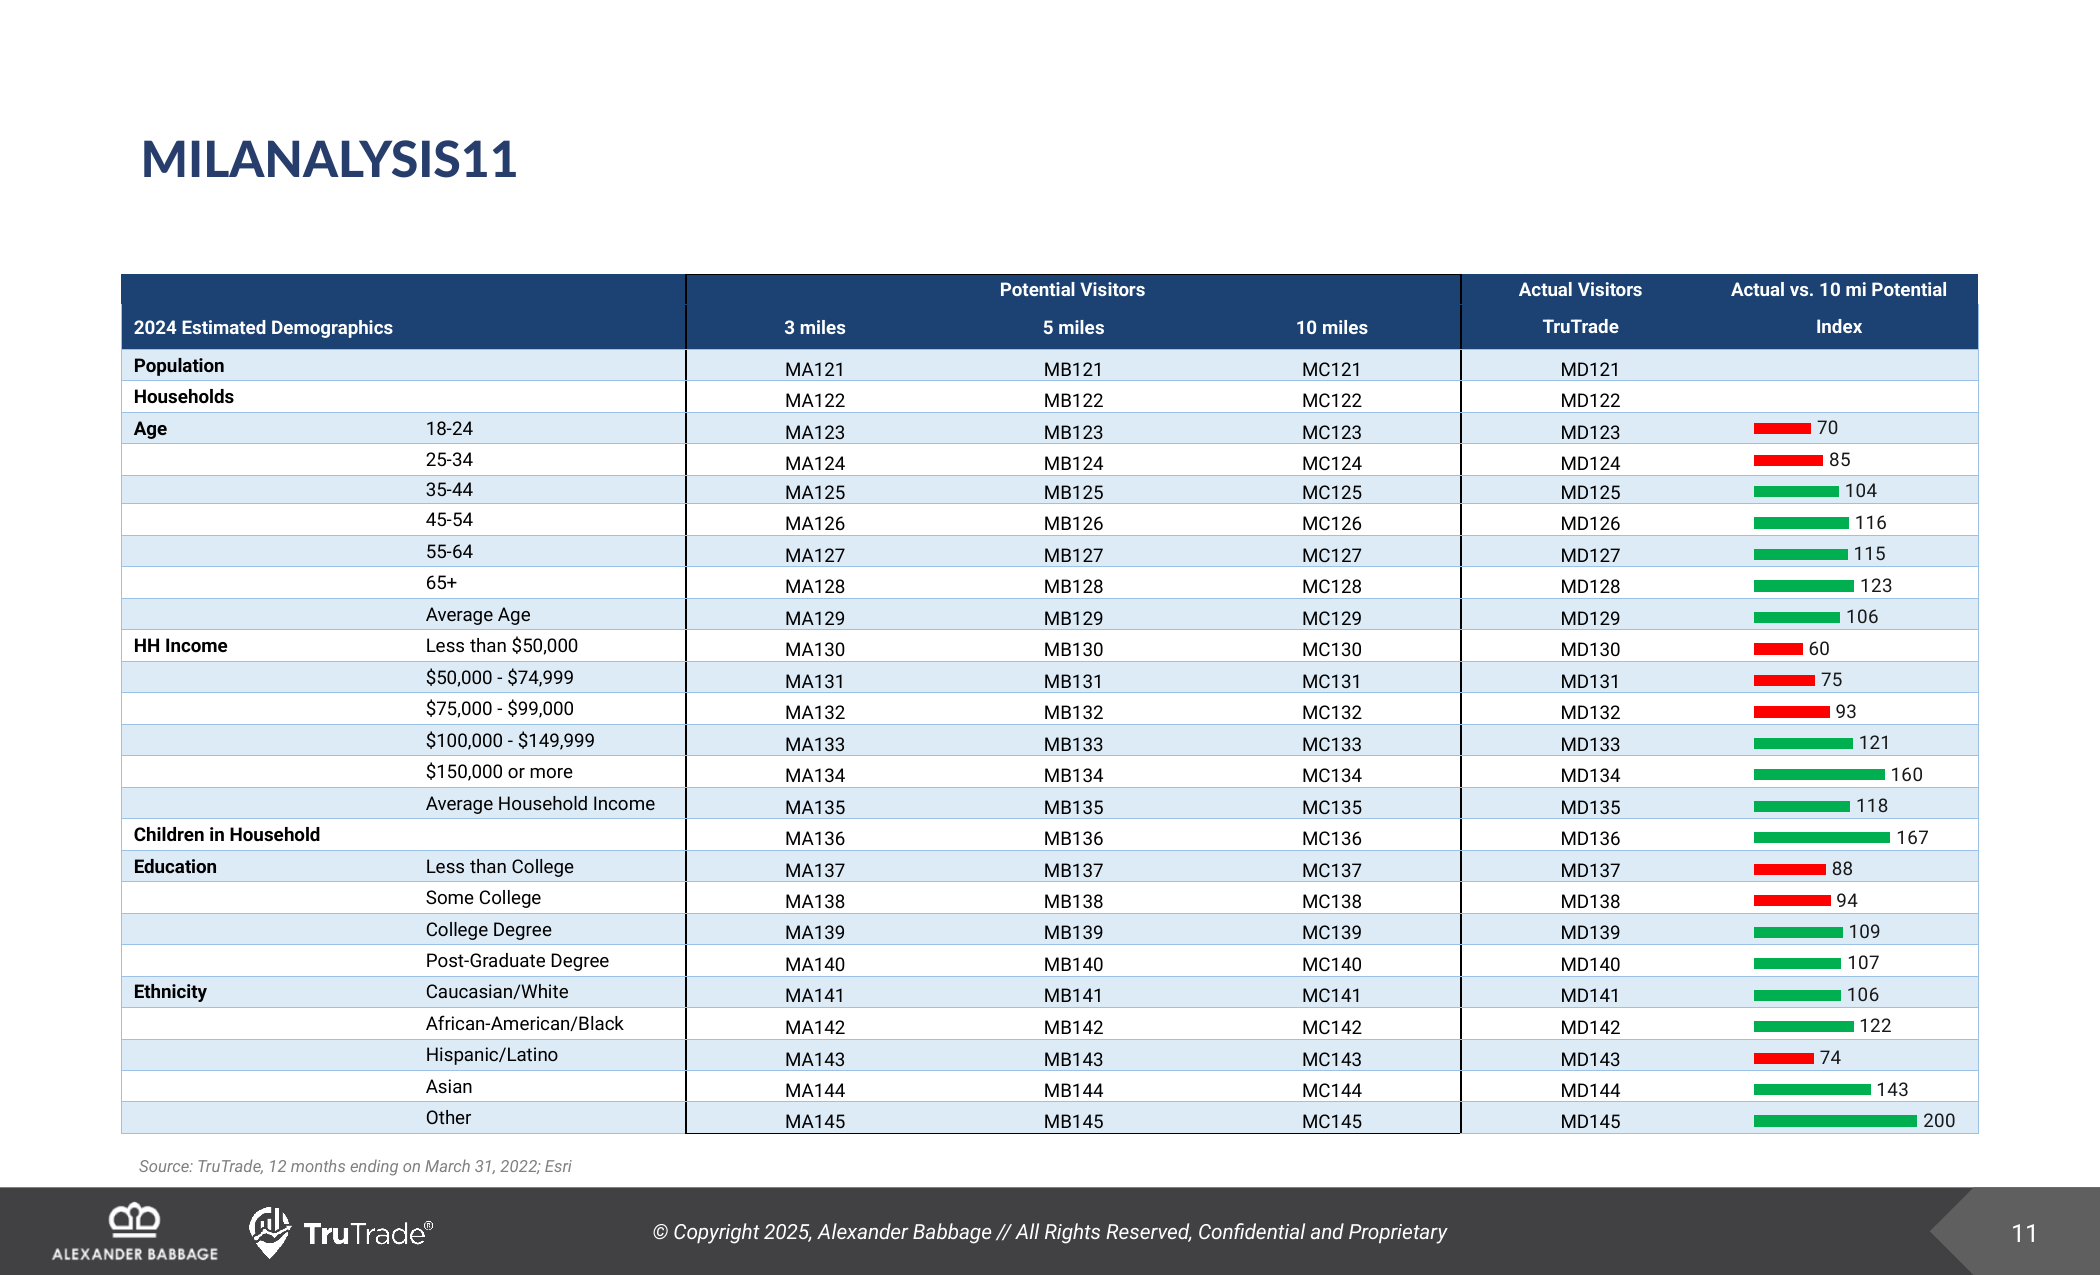

# MILANALYSIS11
|  |  | Potential Visitors |  |  | Actual Visitors | Actual vs. 10 mi Potential |
| --- | --- | --- | --- | --- | --- | --- |
| 2024 Estimated Demographics |  | 3 miles | 5 miles | 10 miles | TruTrade | Index |
| Population |  | MA121 | MB121 | MC121 | MD121 |  |
| Households |  | MA122 | MB122 | MC122 | MD122 |  |
| Age | 18-24 | MA123 | MB123 | MC123 | MD123 |  |
|  | 25-34 | MA124 | MB124 | MC124 | MD124 |  |
|  | 35-44 | MA125 | MB125 | MC125 | MD125 |  |
|  | 45-54 | MA126 | MB126 | MC126 | MD126 |  |
|  | 55-64 | MA127 | MB127 | MC127 | MD127 |  |
|  | 65+ | MA128 | MB128 | MC128 | MD128 |  |
|  | Average Age | MA129 | MB129 | MC129 | MD129 |  |
| HH Income | Less than $50,000 | MA130 | MB130 | MC130 | MD130 |  |
|  | $50,000 - $74,999 | MA131 | MB131 | MC131 | MD131 |  |
|  | $75,000 - $99,000 | MA132 | MB132 | MC132 | MD132 |  |
|  | $100,000 - $149,999 | MA133 | MB133 | MC133 | MD133 |  |
|  | $150,000 or more | MA134 | MB134 | MC134 | MD134 |  |
|  | Average Household Income | MA135 | MB135 | MC135 | MD135 |  |
| Children in Household |  | MA136 | MB136 | MC136 | MD136 |  |
| Education | Less than College | MA137 | MB137 | MC137 | MD137 |  |
|  | Some College | MA138 | MB138 | MC138 | MD138 |  |
|  | College Degree | MA139 | MB139 | MC139 | MD139 |  |
|  | Post-Graduate Degree | MA140 | MB140 | MC140 | MD140 |  |
| Ethnicity | Caucasian/White | MA141 | MB141 | MC141 | MD141 |  |
|  | African-American/Black | MA142 | MB142 | MC142 | MD142 |  |
|  | Hispanic/Latino | MA143 | MB143 | MC143 | MD143 |  |
|  | Asian | MA144 | MB144 | MC144 | MD144 |  |
|  | Other | MA145 | MB145 | MC145 | MD145 |  |

### Chart

| Category |  |
|---|---|
Source: TruTrade, 12 months ending on March 31, 2022; Esri
11